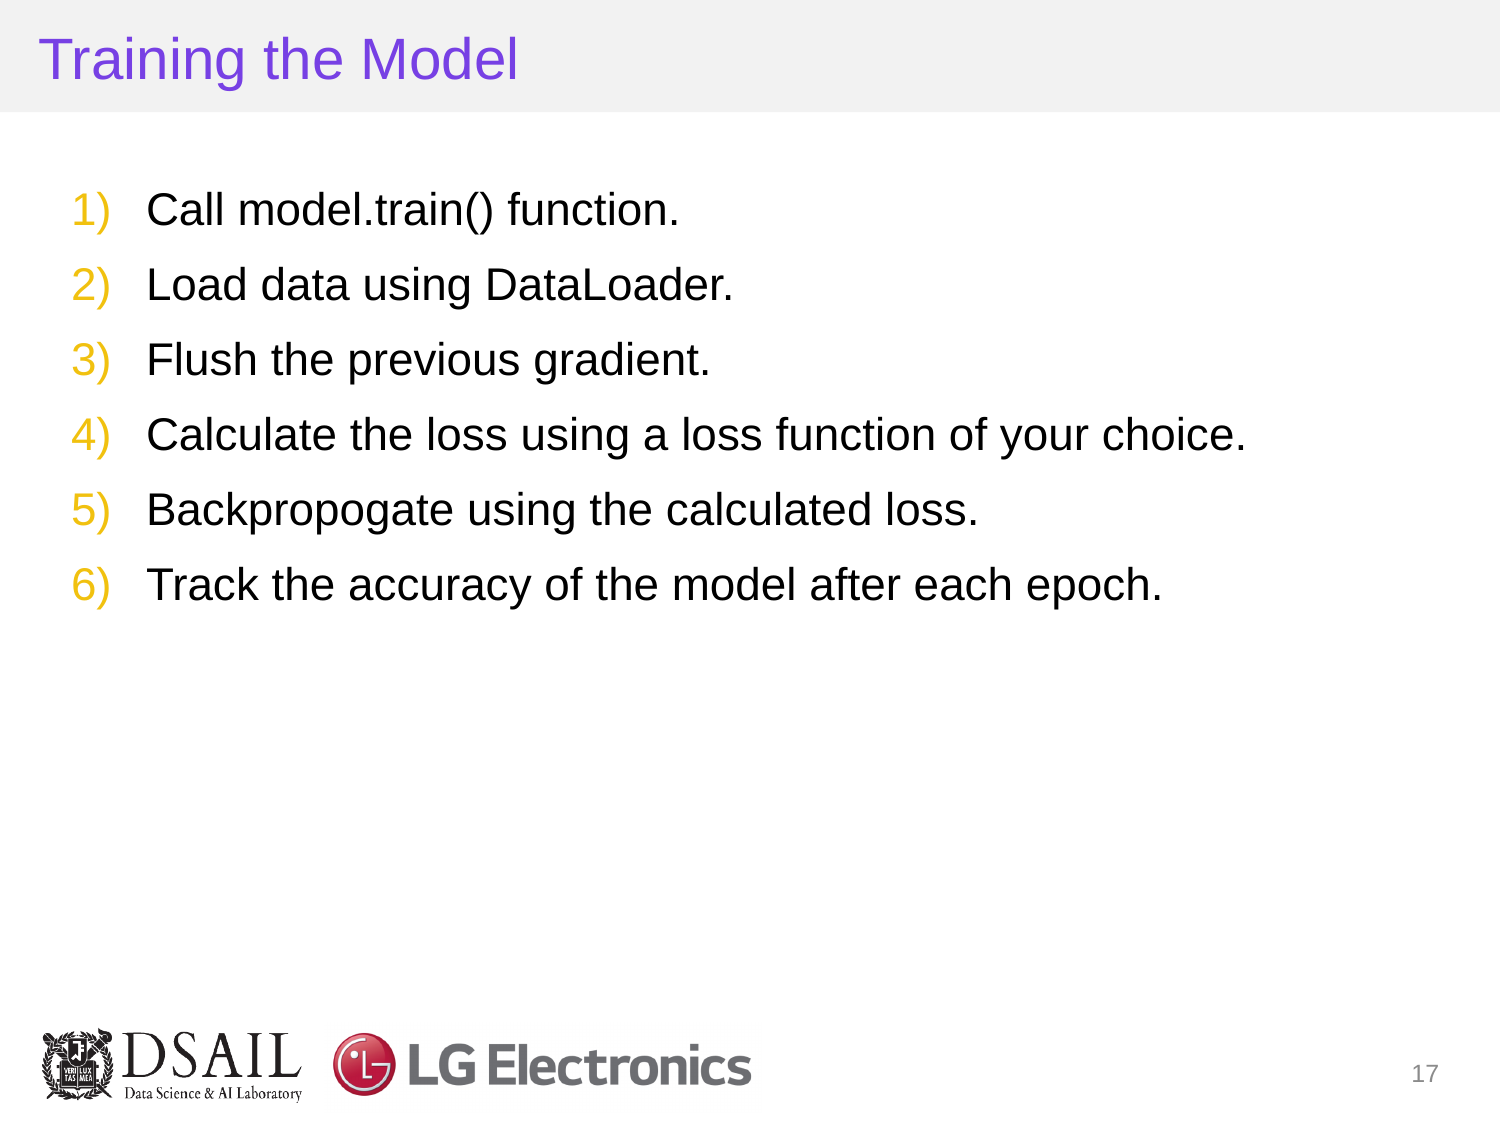

# Training the Model
Call model.train() function.
Load data using DataLoader.
Flush the previous gradient.
Calculate the loss using a loss function of your choice.
Backpropogate using the calculated loss.
Track the accuracy of the model after each epoch.
17